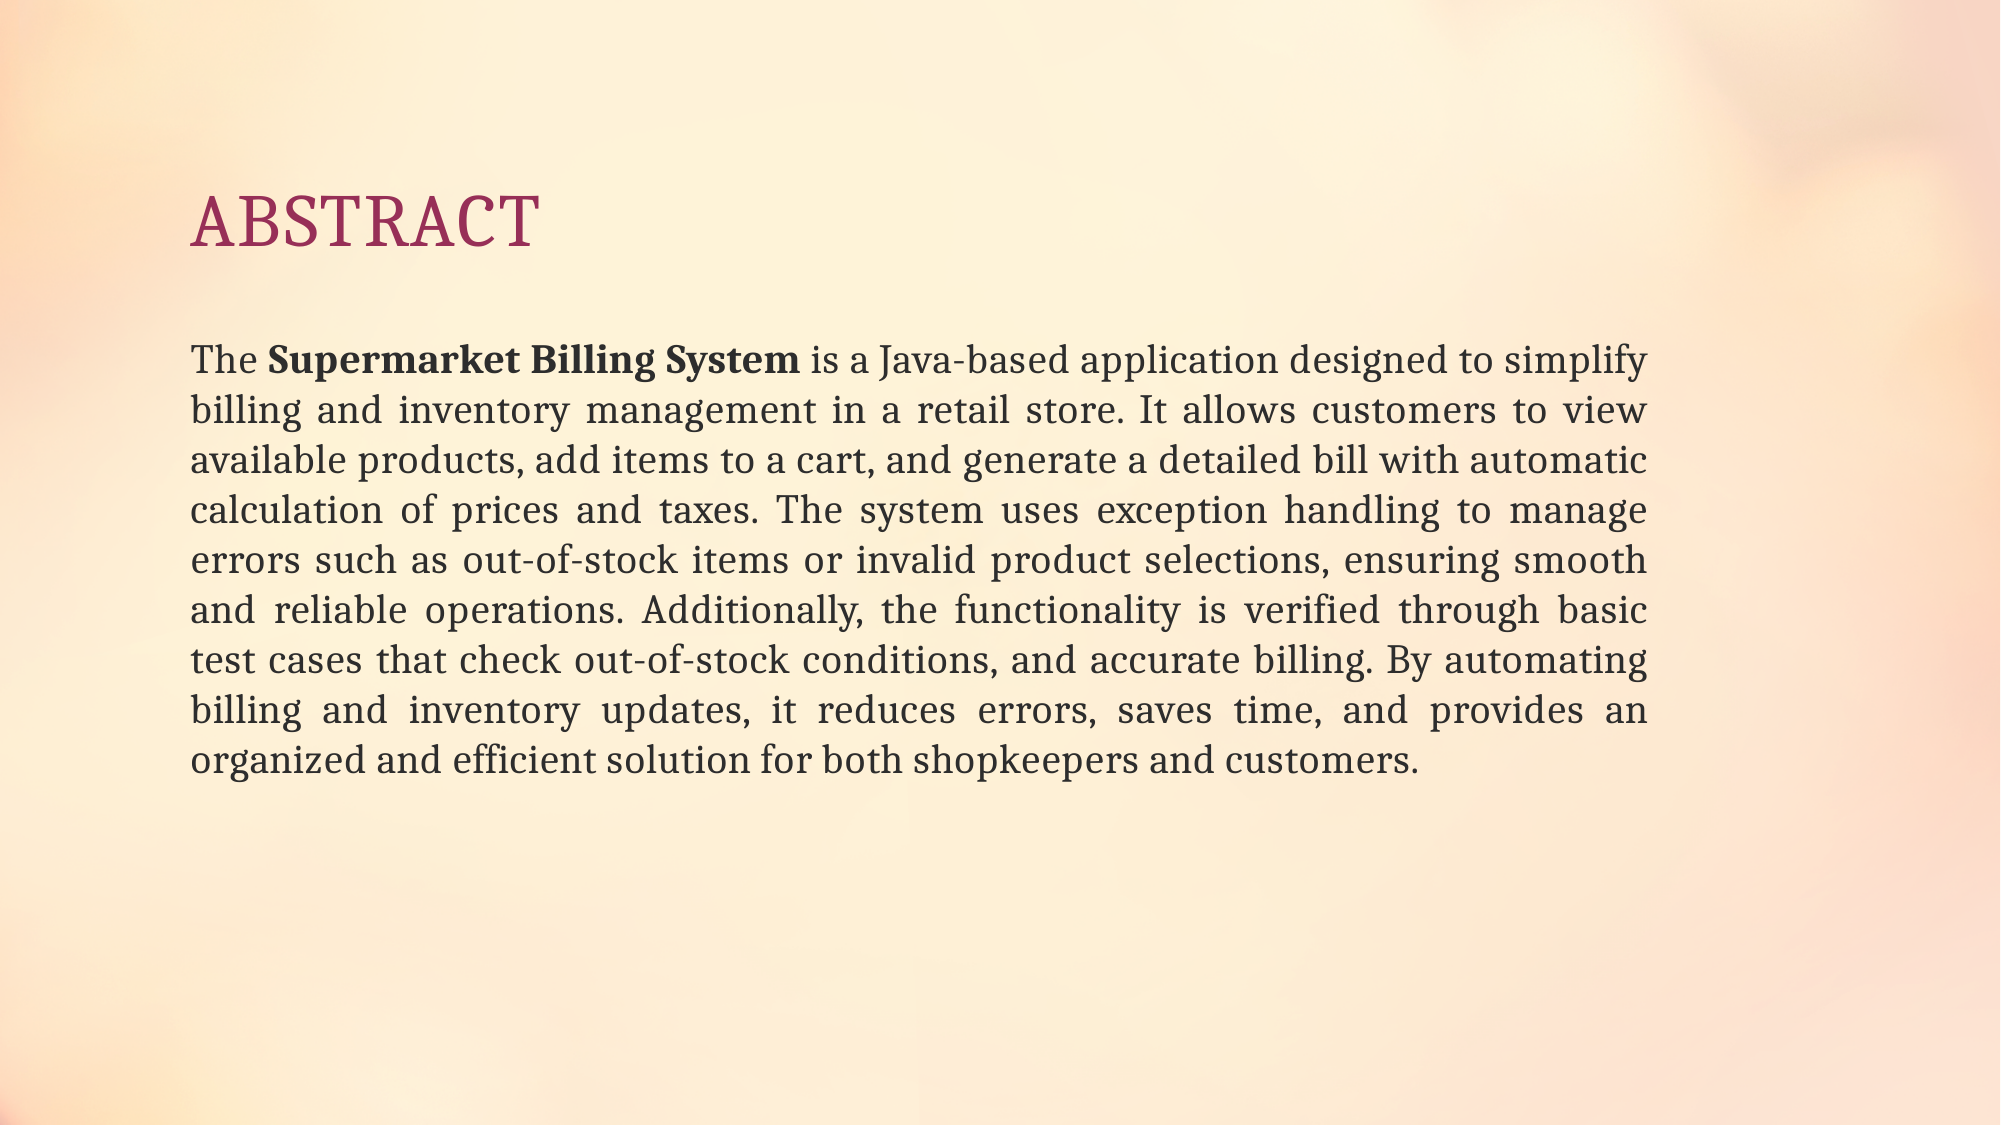

# ABSTRACT
The Supermarket Billing System is a Java-based application designed to simplify billing and inventory management in a retail store. It allows customers to view available products, add items to a cart, and generate a detailed bill with automatic calculation of prices and taxes. The system uses exception handling to manage errors such as out-of-stock items or invalid product selections, ensuring smooth and reliable operations. Additionally, the functionality is verified through basic test cases that check out-of-stock conditions, and accurate billing. By automating billing and inventory updates, it reduces errors, saves time, and provides an organized and efficient solution for both shopkeepers and customers.